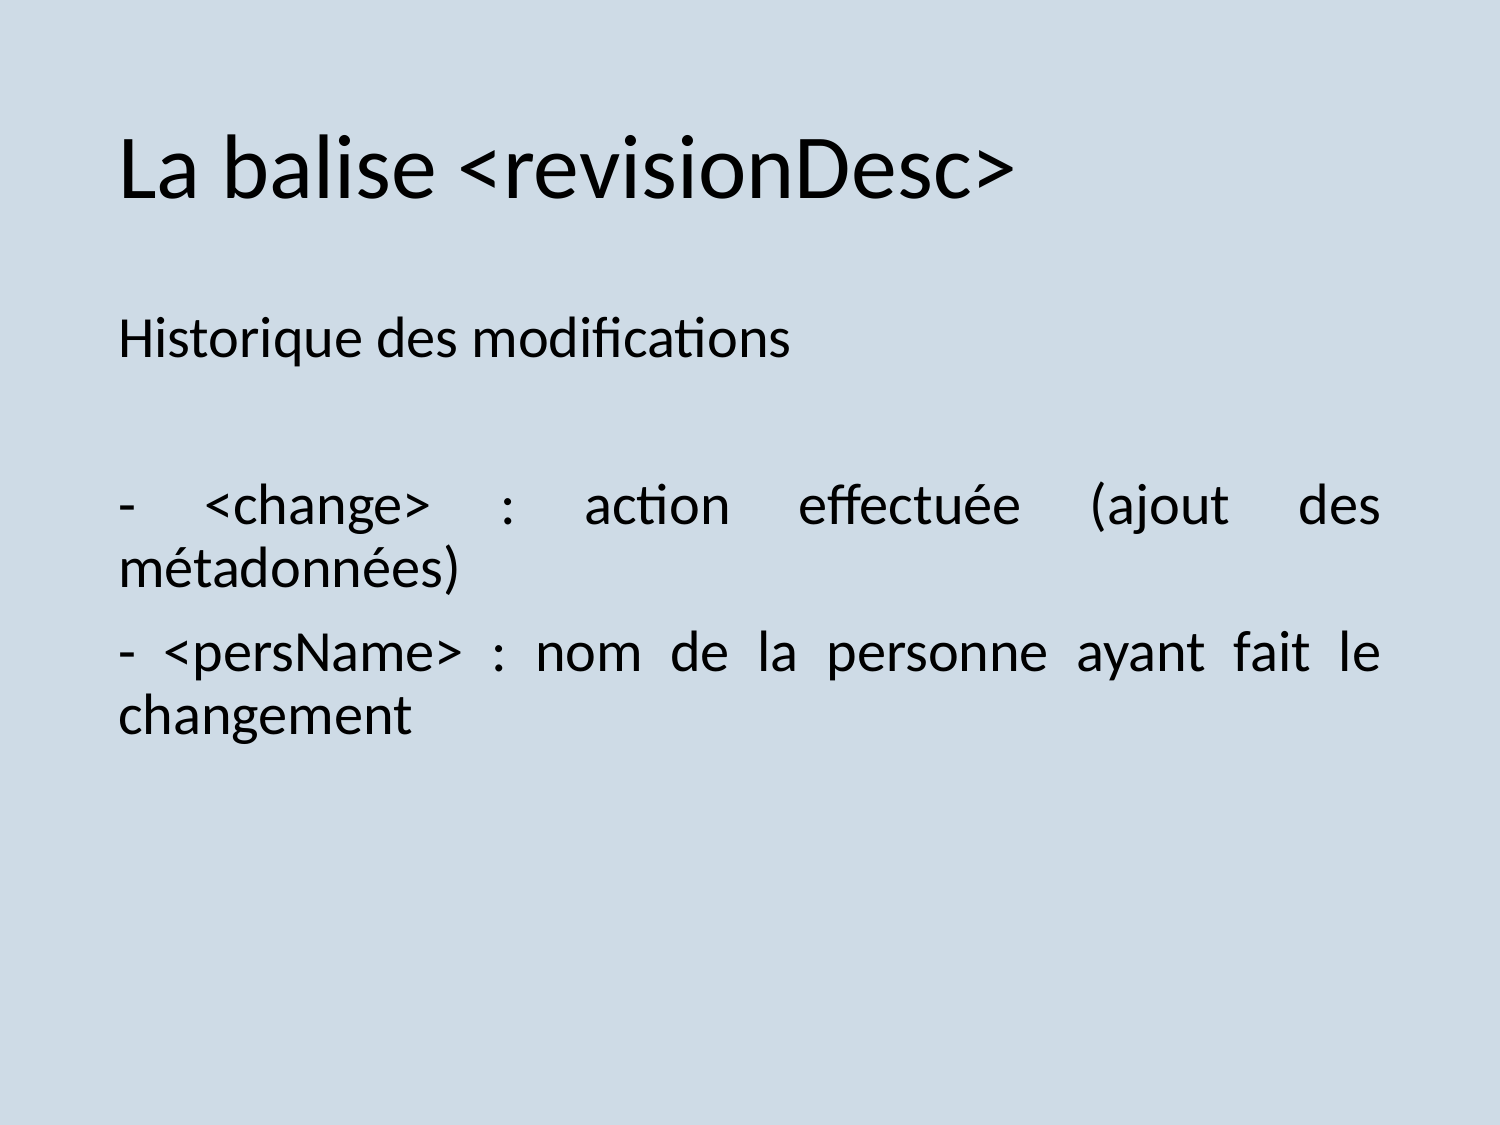

# La balise <revisionDesc>
Historique des modifications

- <change> : action effectuée (ajout des métadonnées)
- <persName> : nom de la personne ayant fait le changement